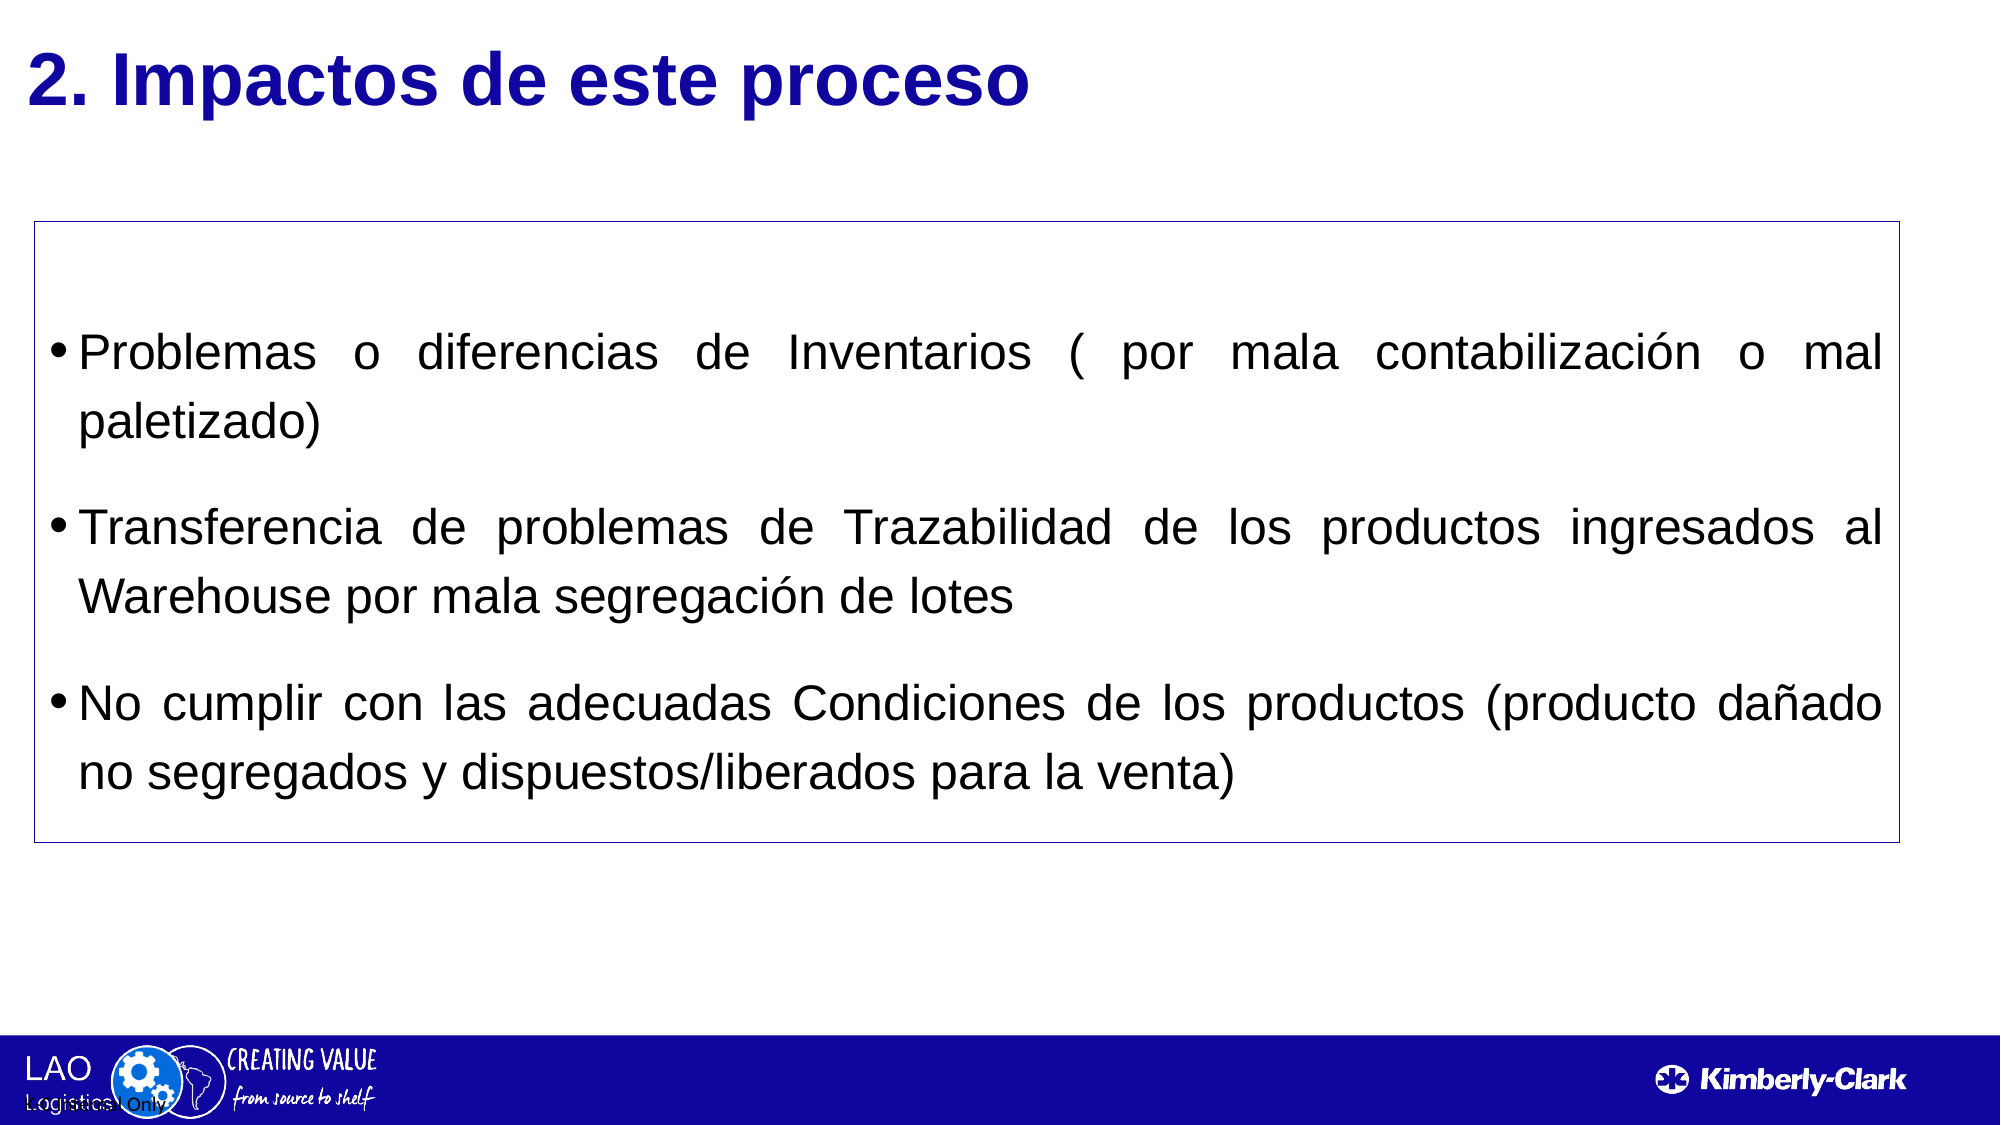

2. Impactos de este proceso

Problemas o diferencias de Inventarios ( por mala contabilización o mal paletizado)
Transferencia de problemas de Trazabilidad de los productos ingresados al Warehouse por mala segregación de lotes
No cumplir con las adecuadas Condiciones de los productos (producto dañado no segregados y dispuestos/liberados para la venta)